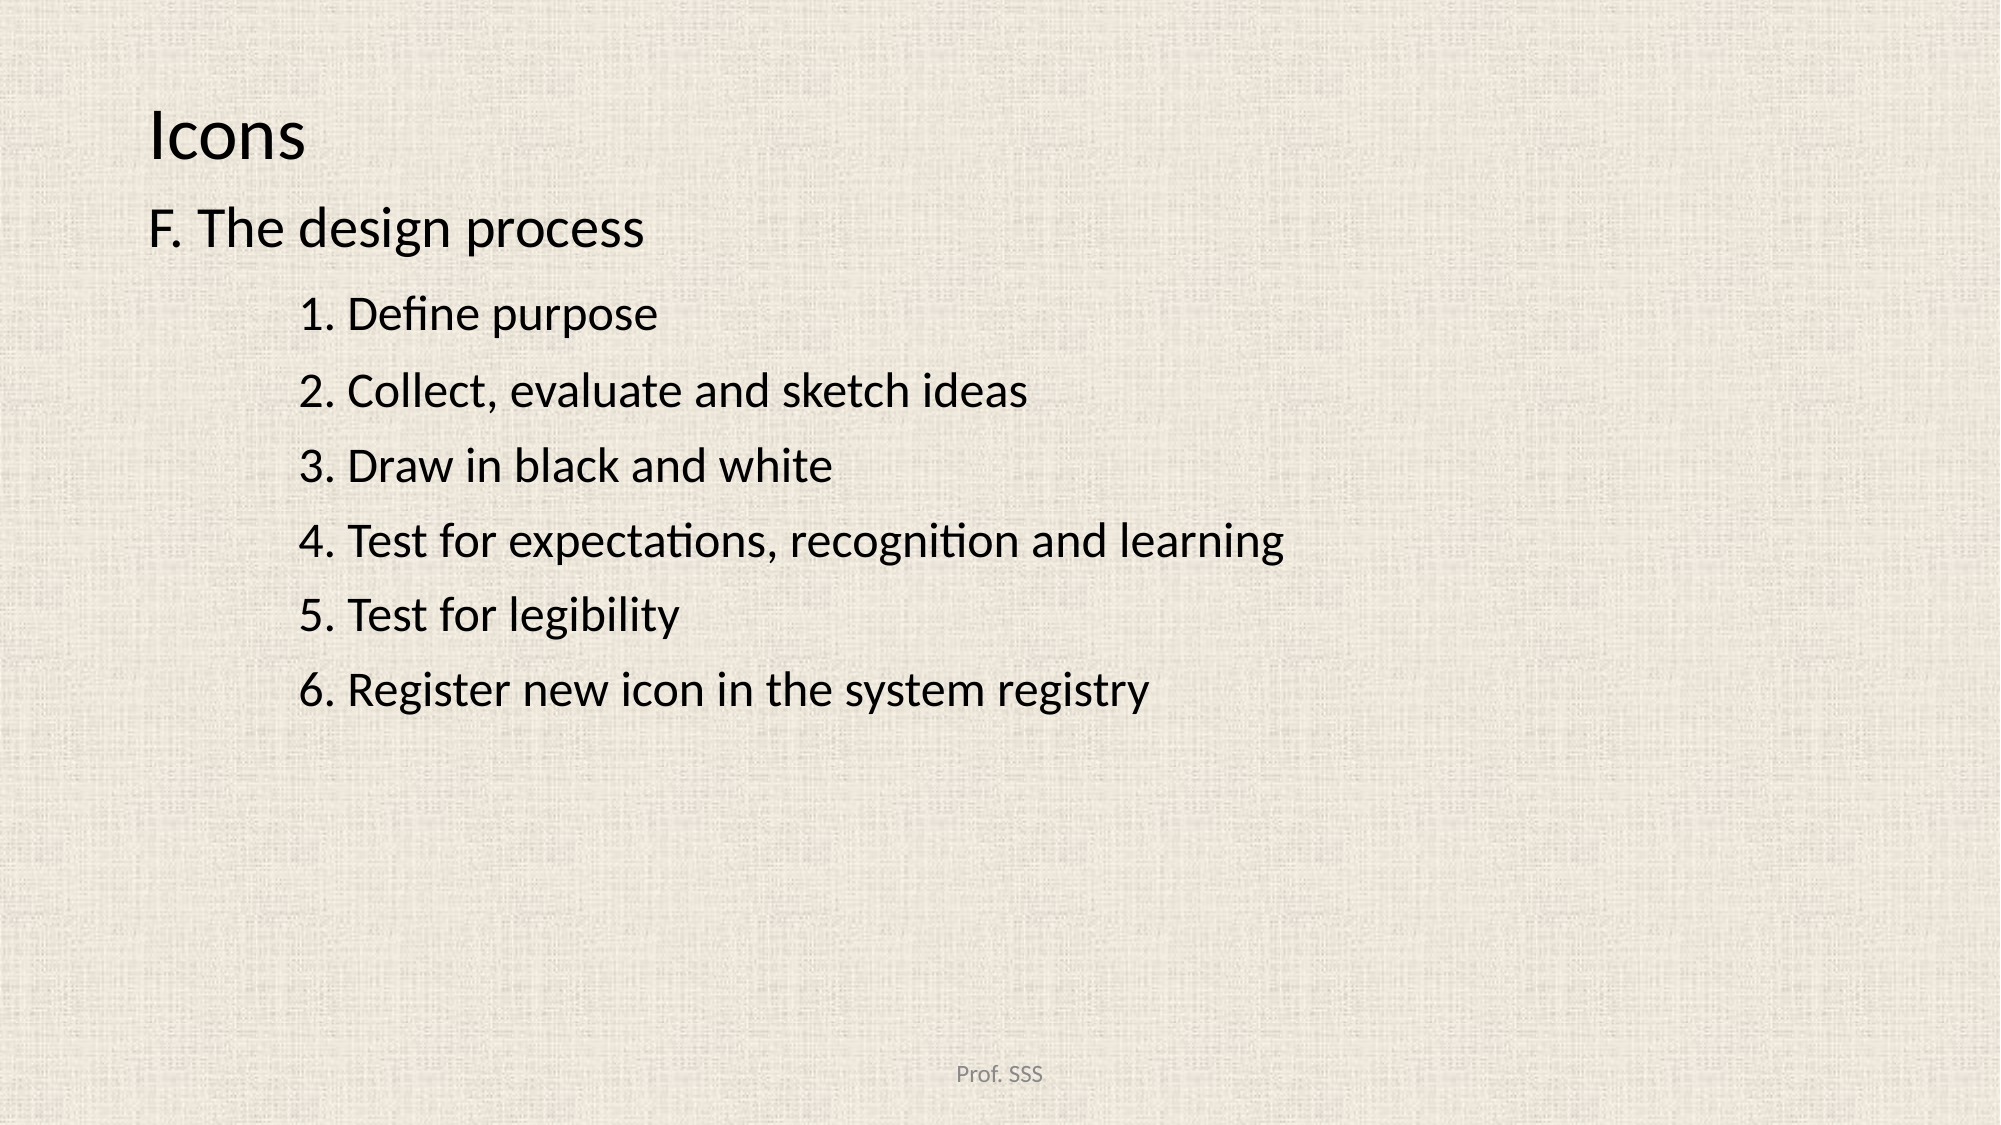

Icons
F. The design process
	1. Define purpose
	2. Collect, evaluate and sketch ideas
	3. Draw in black and white
	4. Test for expectations, recognition and learning
	5. Test for legibility
	6. Register new icon in the system registry

#
Prof. SSS